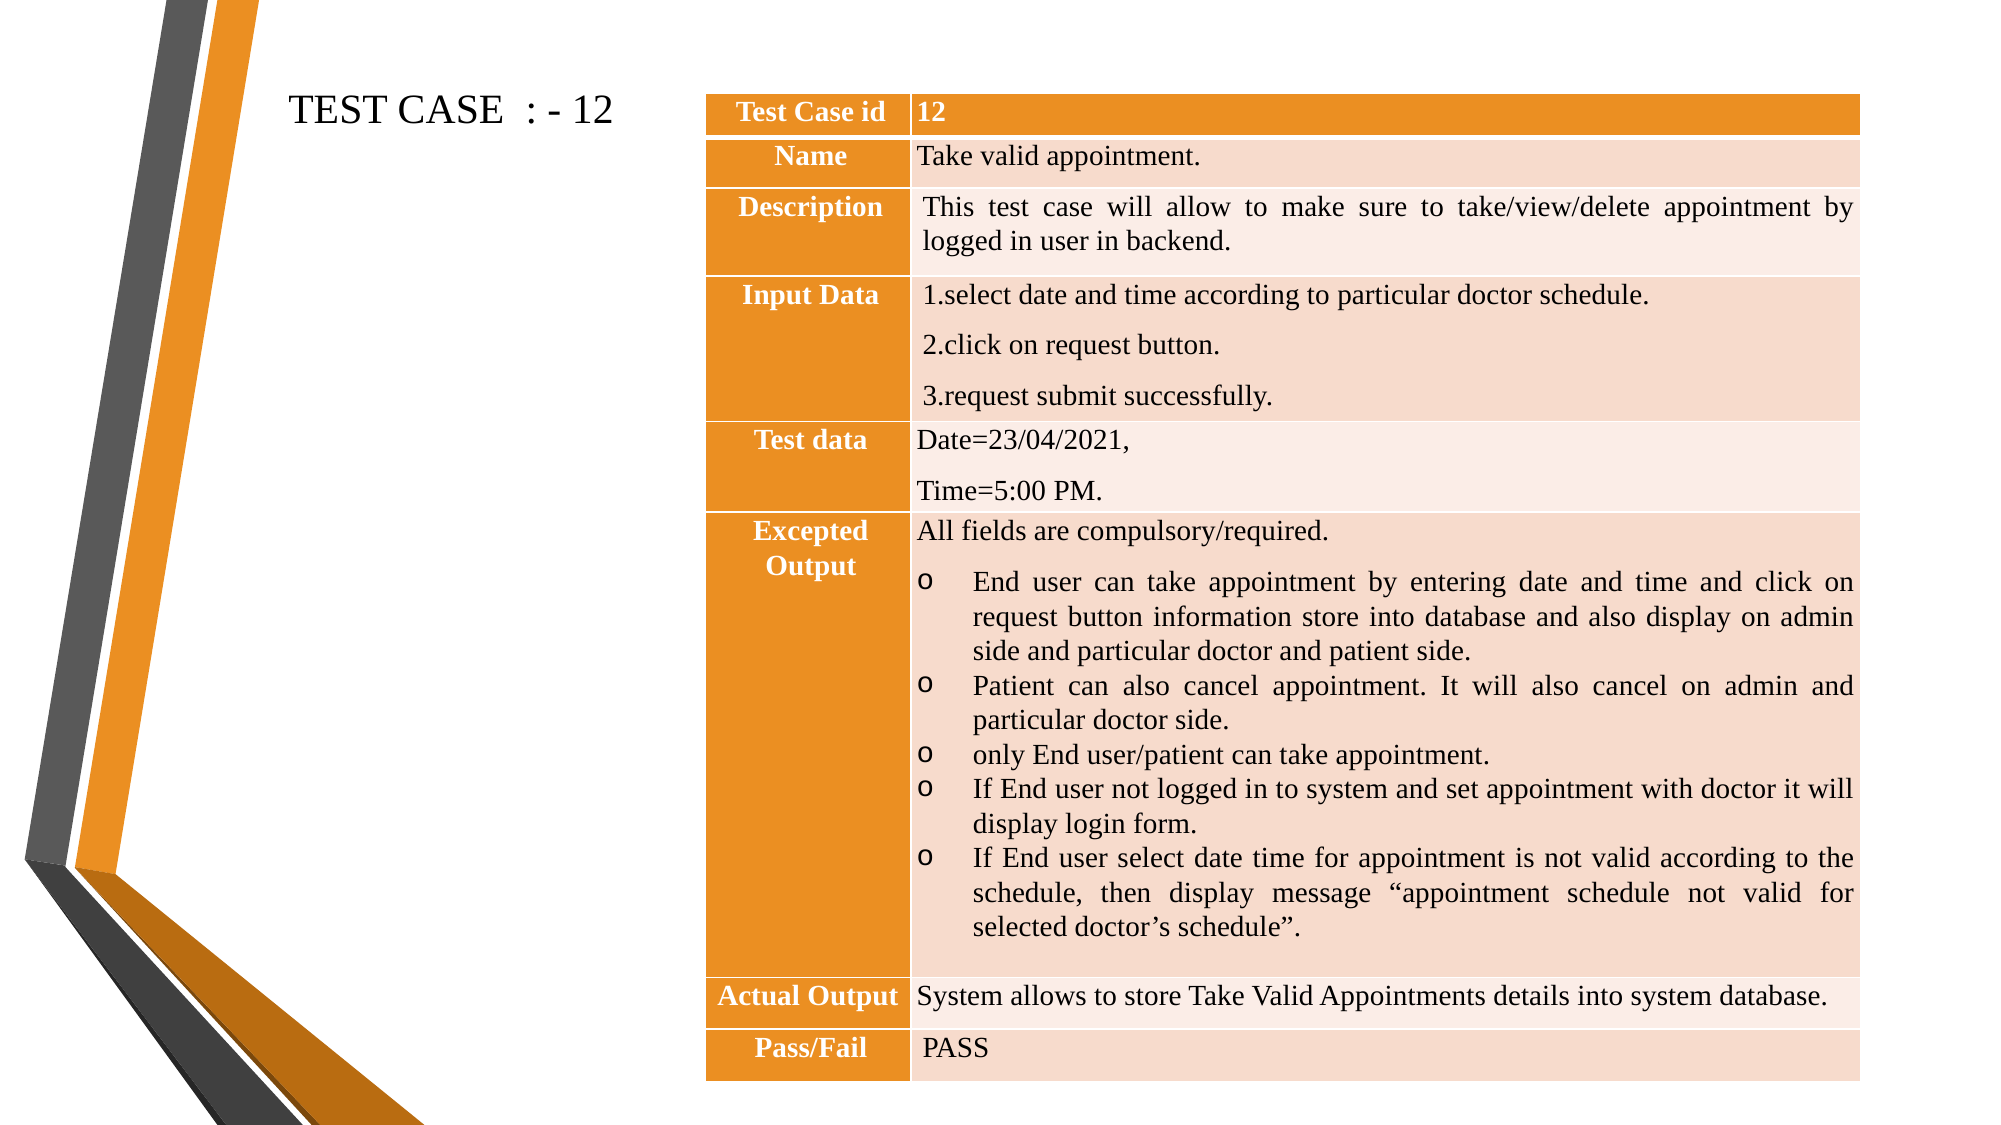

TEST CASE  : - 12
| Test Case id | 12 |
| --- | --- |
| Name | Take valid appointment. |
| Description | This test case will allow to make sure to take/view/delete appointment by logged in user in backend. |
| Input Data | 1.select date and time according to particular doctor schedule. 2.click on request button. 3.request submit successfully. |
| Test data | Date=23/04/2021, Time=5:00 PM. |
| Excepted Output | All fields are compulsory/required. End user can take appointment by entering date and time and click on request button information store into database and also display on admin side and particular doctor and patient side. Patient can also cancel appointment. It will also cancel on admin and particular doctor side. only End user/patient can take appointment. If End user not logged in to system and set appointment with doctor it will display login form. If End user select date time for appointment is not valid according to the schedule, then display message “appointment schedule not valid for selected doctor’s schedule”. |
| Actual Output | System allows to store Take Valid Appointments details into system database. |
| Pass/Fail | PASS |